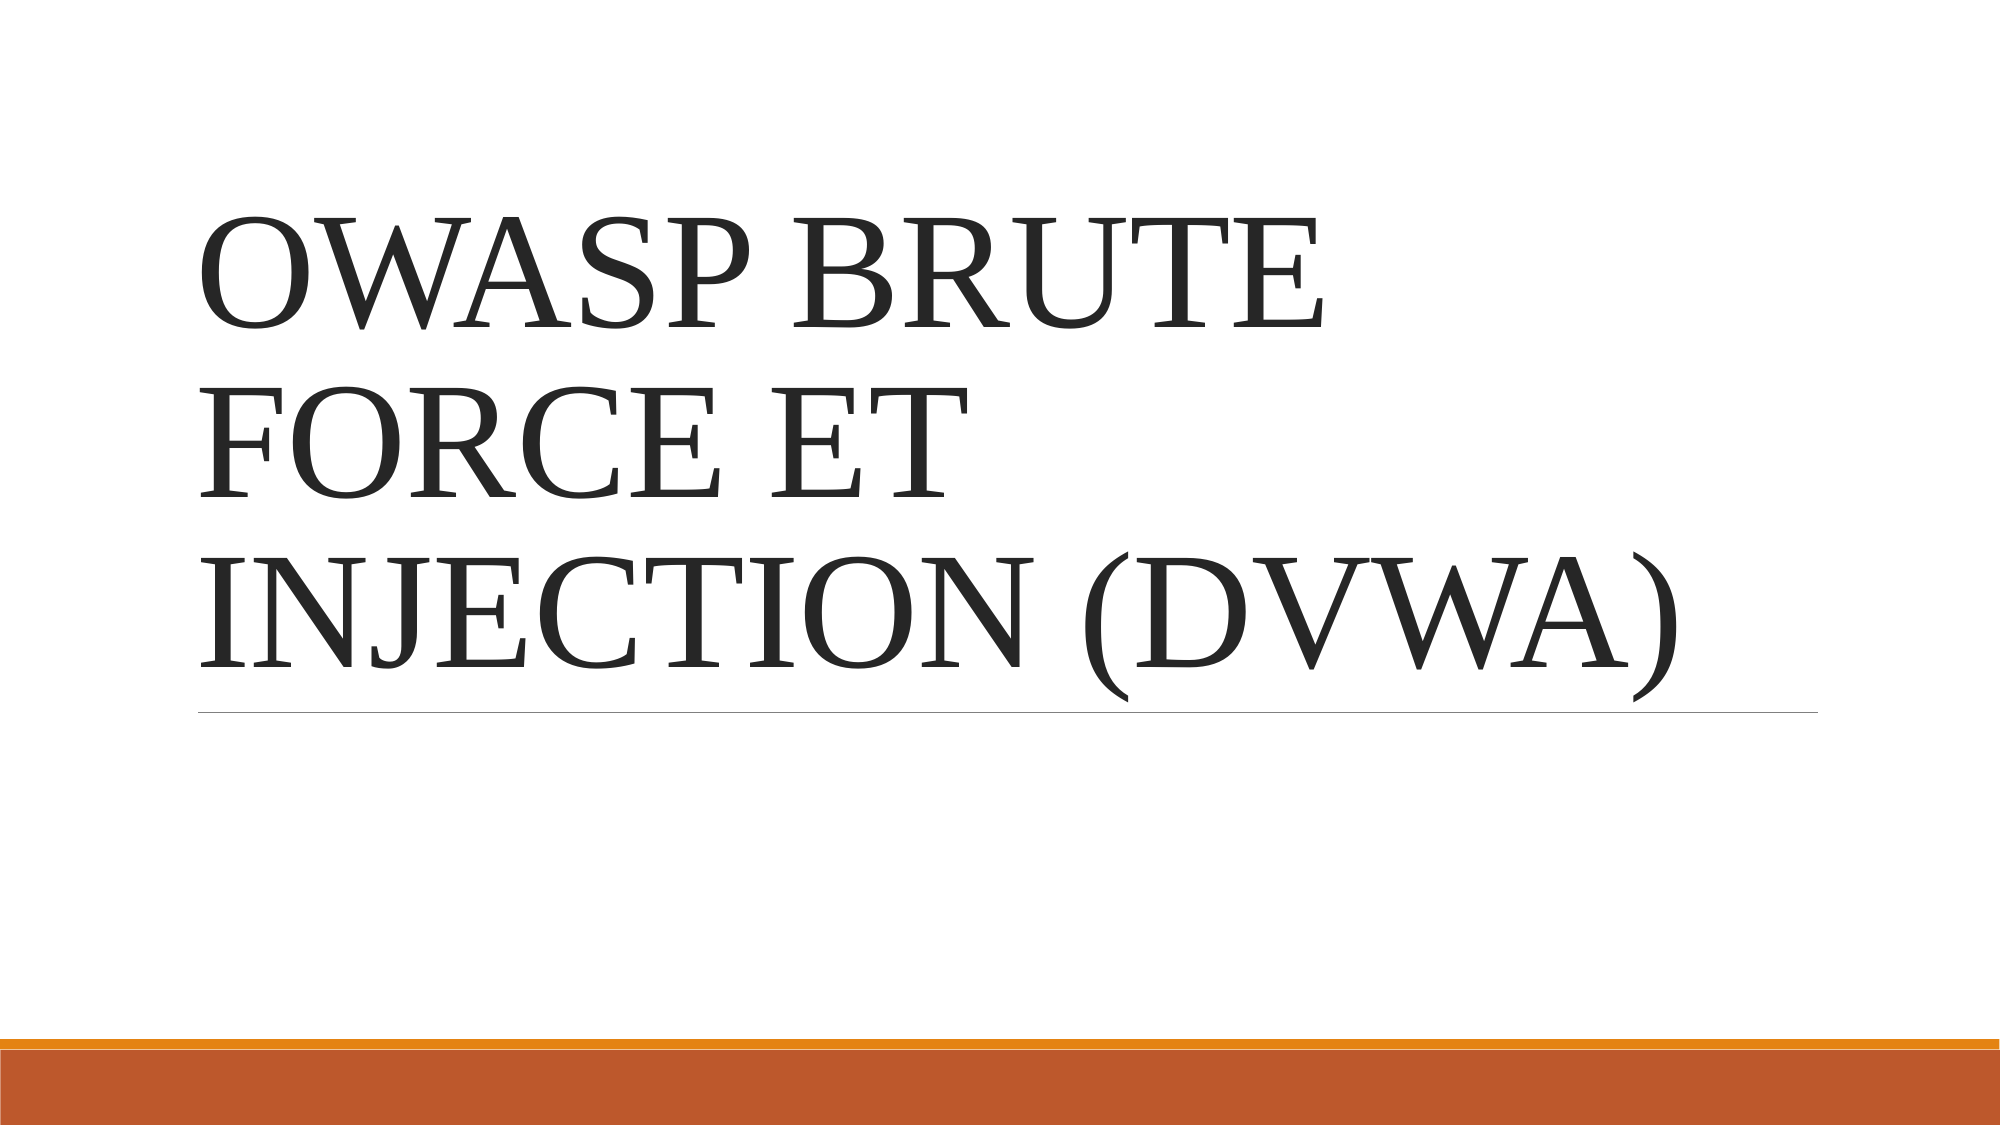

# OWASP BRUTE FORCE ET INJECTION (DVWA)